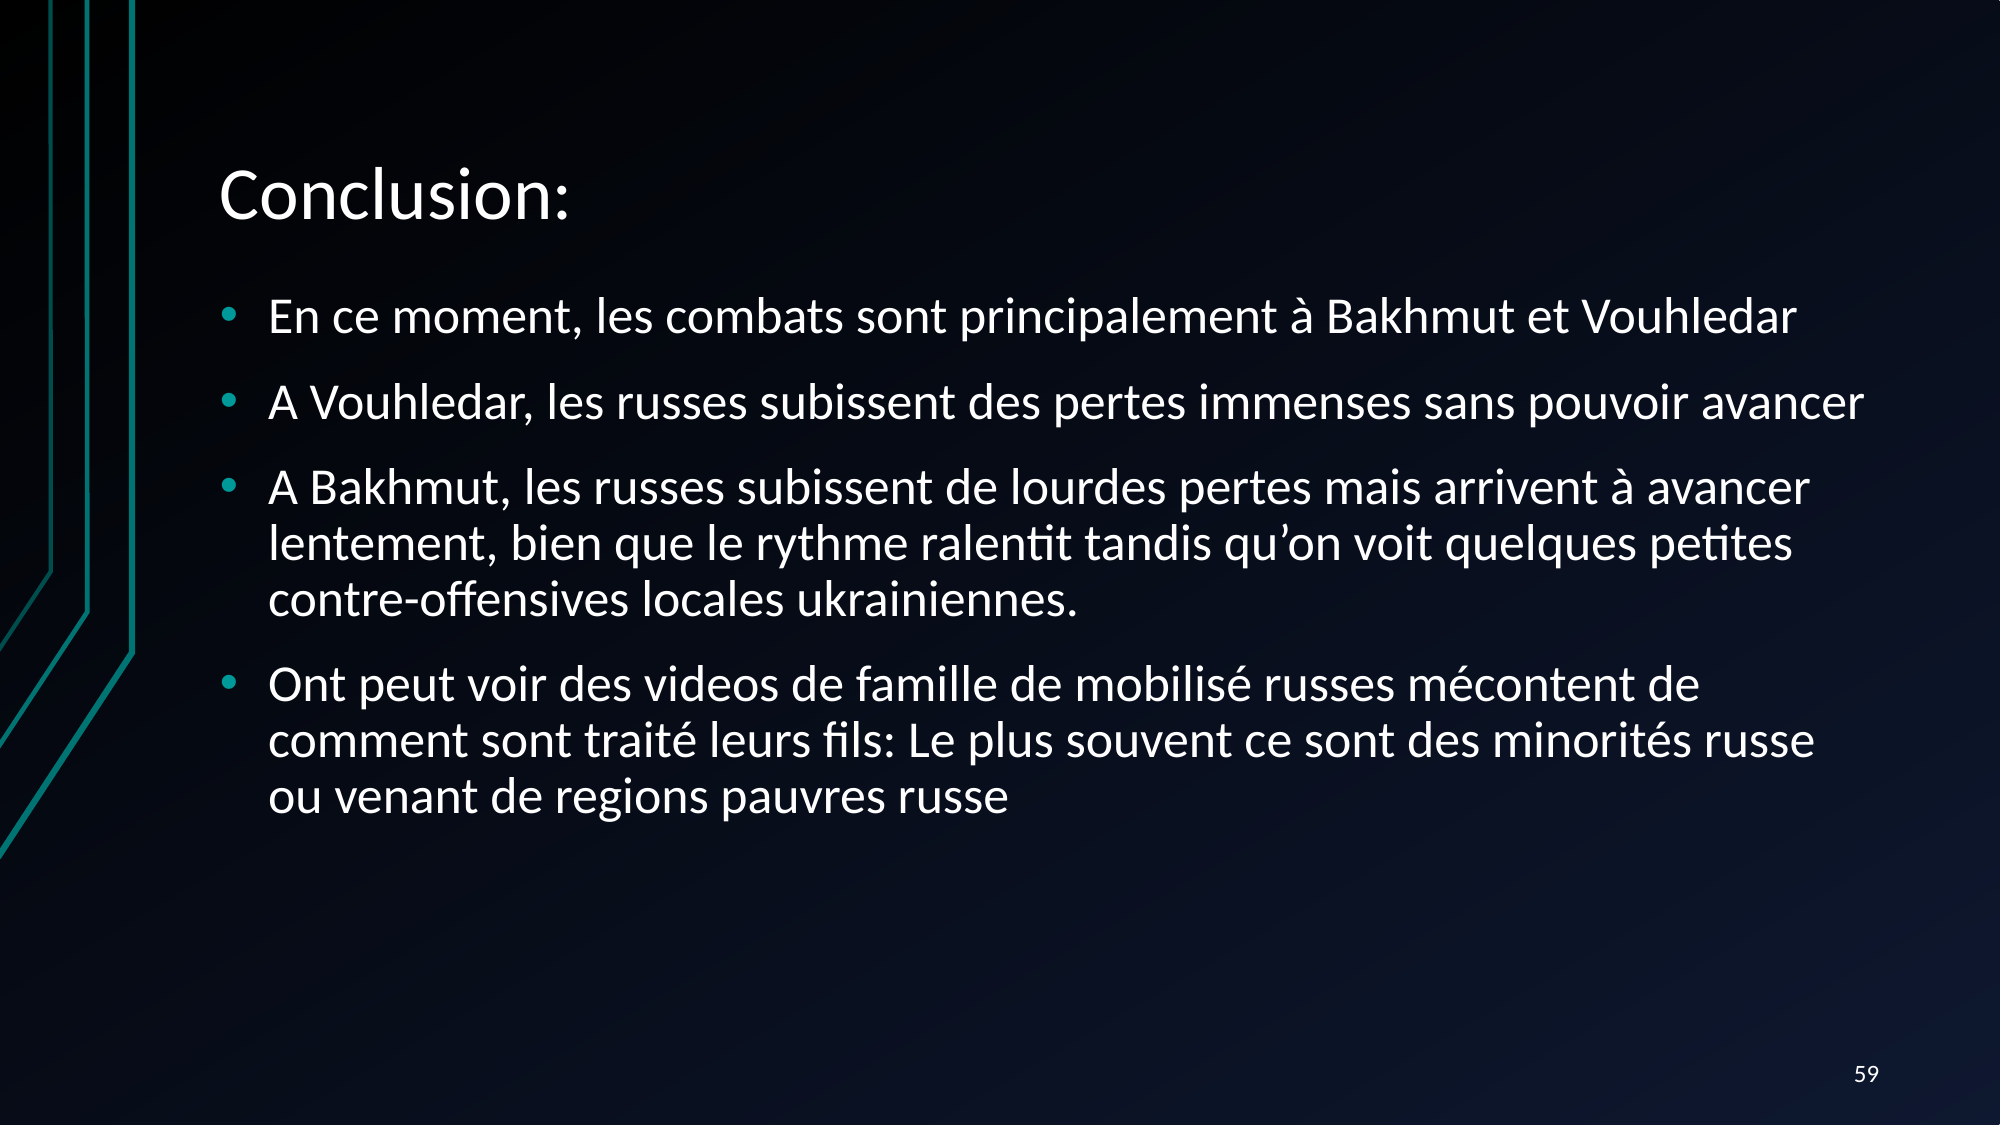

# Conclusion:
En ce moment, les combats sont principalement à Bakhmut et Vouhledar
A Vouhledar, les russes subissent des pertes immenses sans pouvoir avancer
A Bakhmut, les russes subissent de lourdes pertes mais arrivent à avancer lentement, bien que le rythme ralentit tandis qu’on voit quelques petites contre-offensives locales ukrainiennes.
Ont peut voir des videos de famille de mobilisé russes mécontent de comment sont traité leurs fils: Le plus souvent ce sont des minorités russe ou venant de regions pauvres russe
59